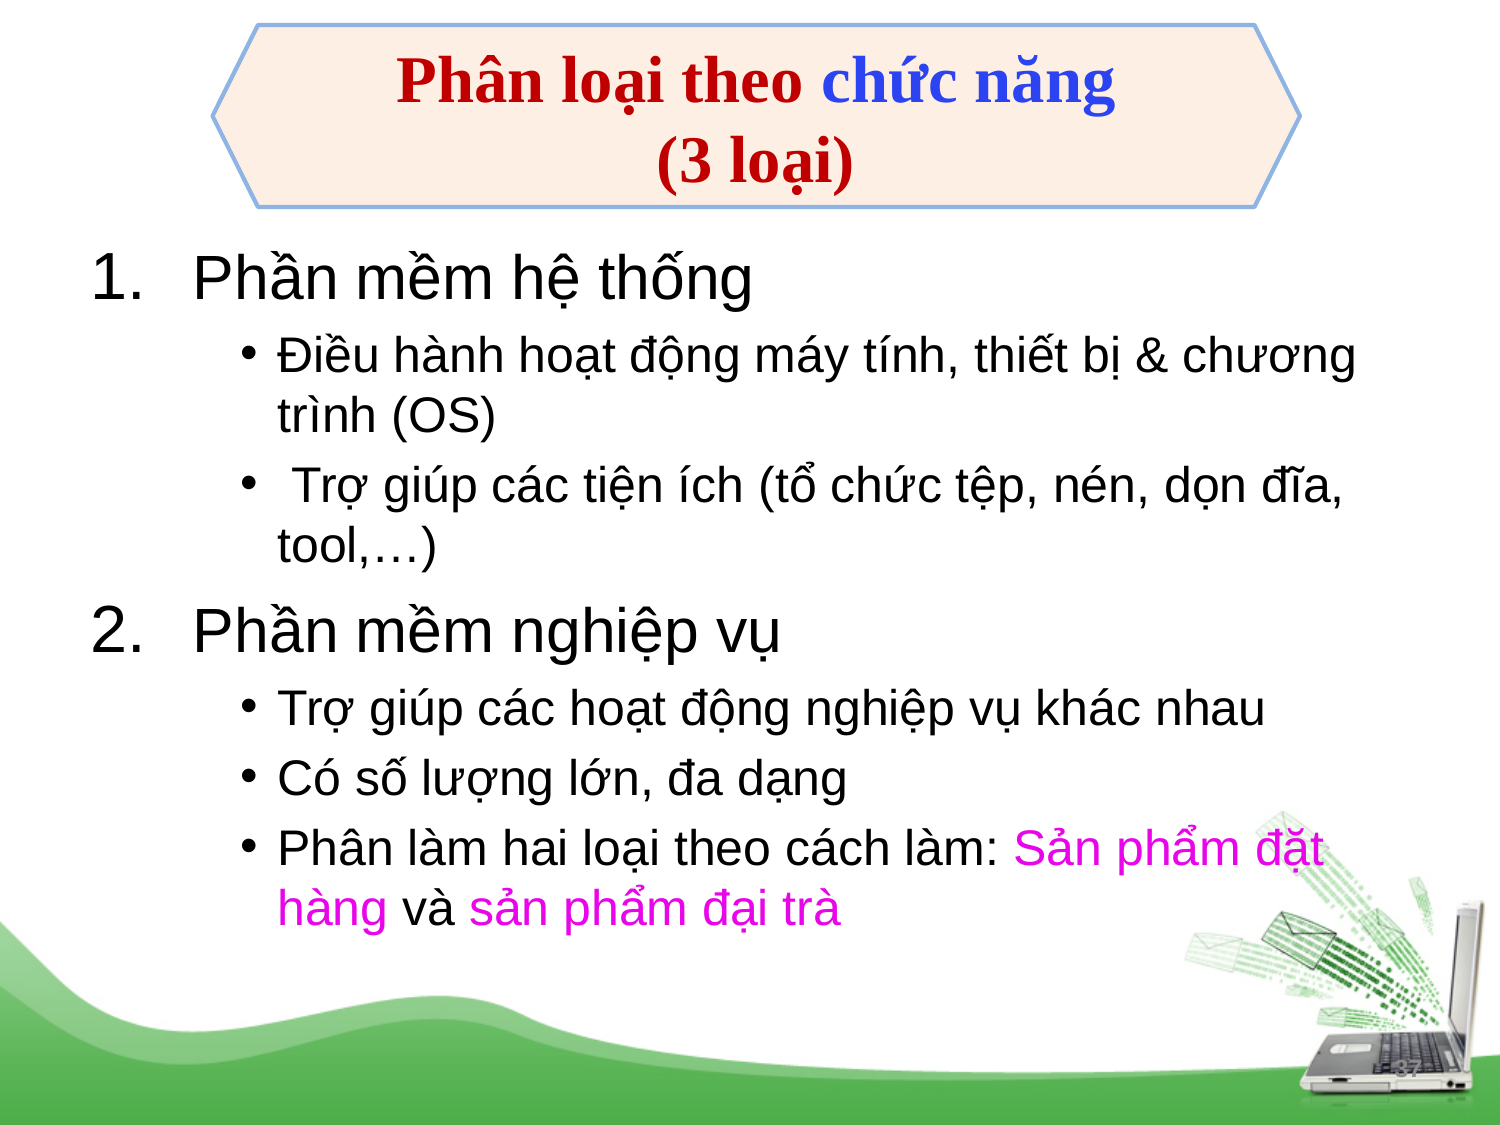

Phân loại theo chức năng
(3 loại)
 Phần mềm hệ thống
Điều hành hoạt động máy tính, thiết bị & chương trình (OS)
 Trợ giúp các tiện ích (tổ chức tệp, nén, dọn đĩa, tool,…)
 Phần mềm nghiệp vụ
Trợ giúp các hoạt động nghiệp vụ khác nhau
Có số lượng lớn, đa dạng
Phân làm hai loại theo cách làm: Sản phẩm đặt hàng và sản phẩm đại trà

37